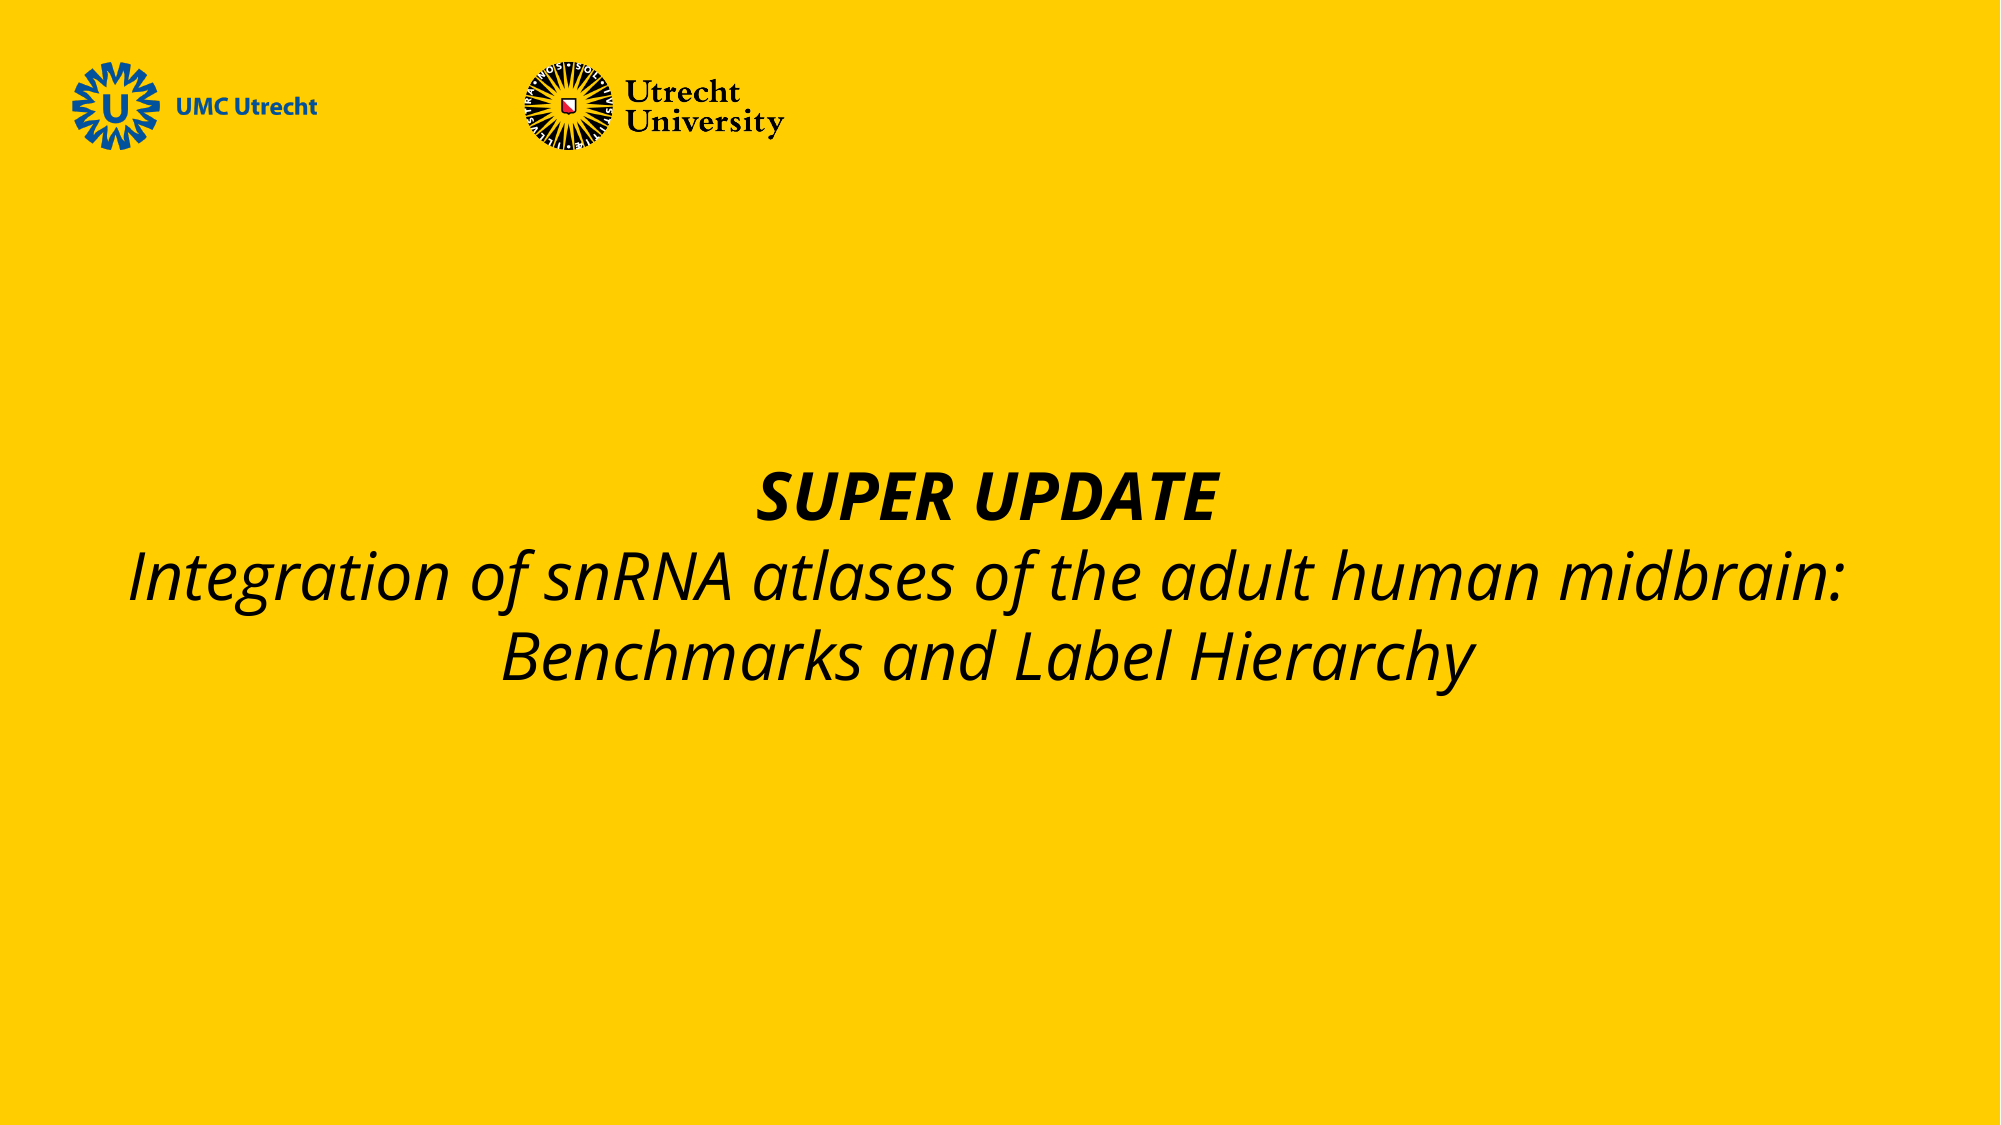

# SUPER UPDATE Integration of snRNA atlases of the adult human midbrain: Benchmarks and Label Hierarchy